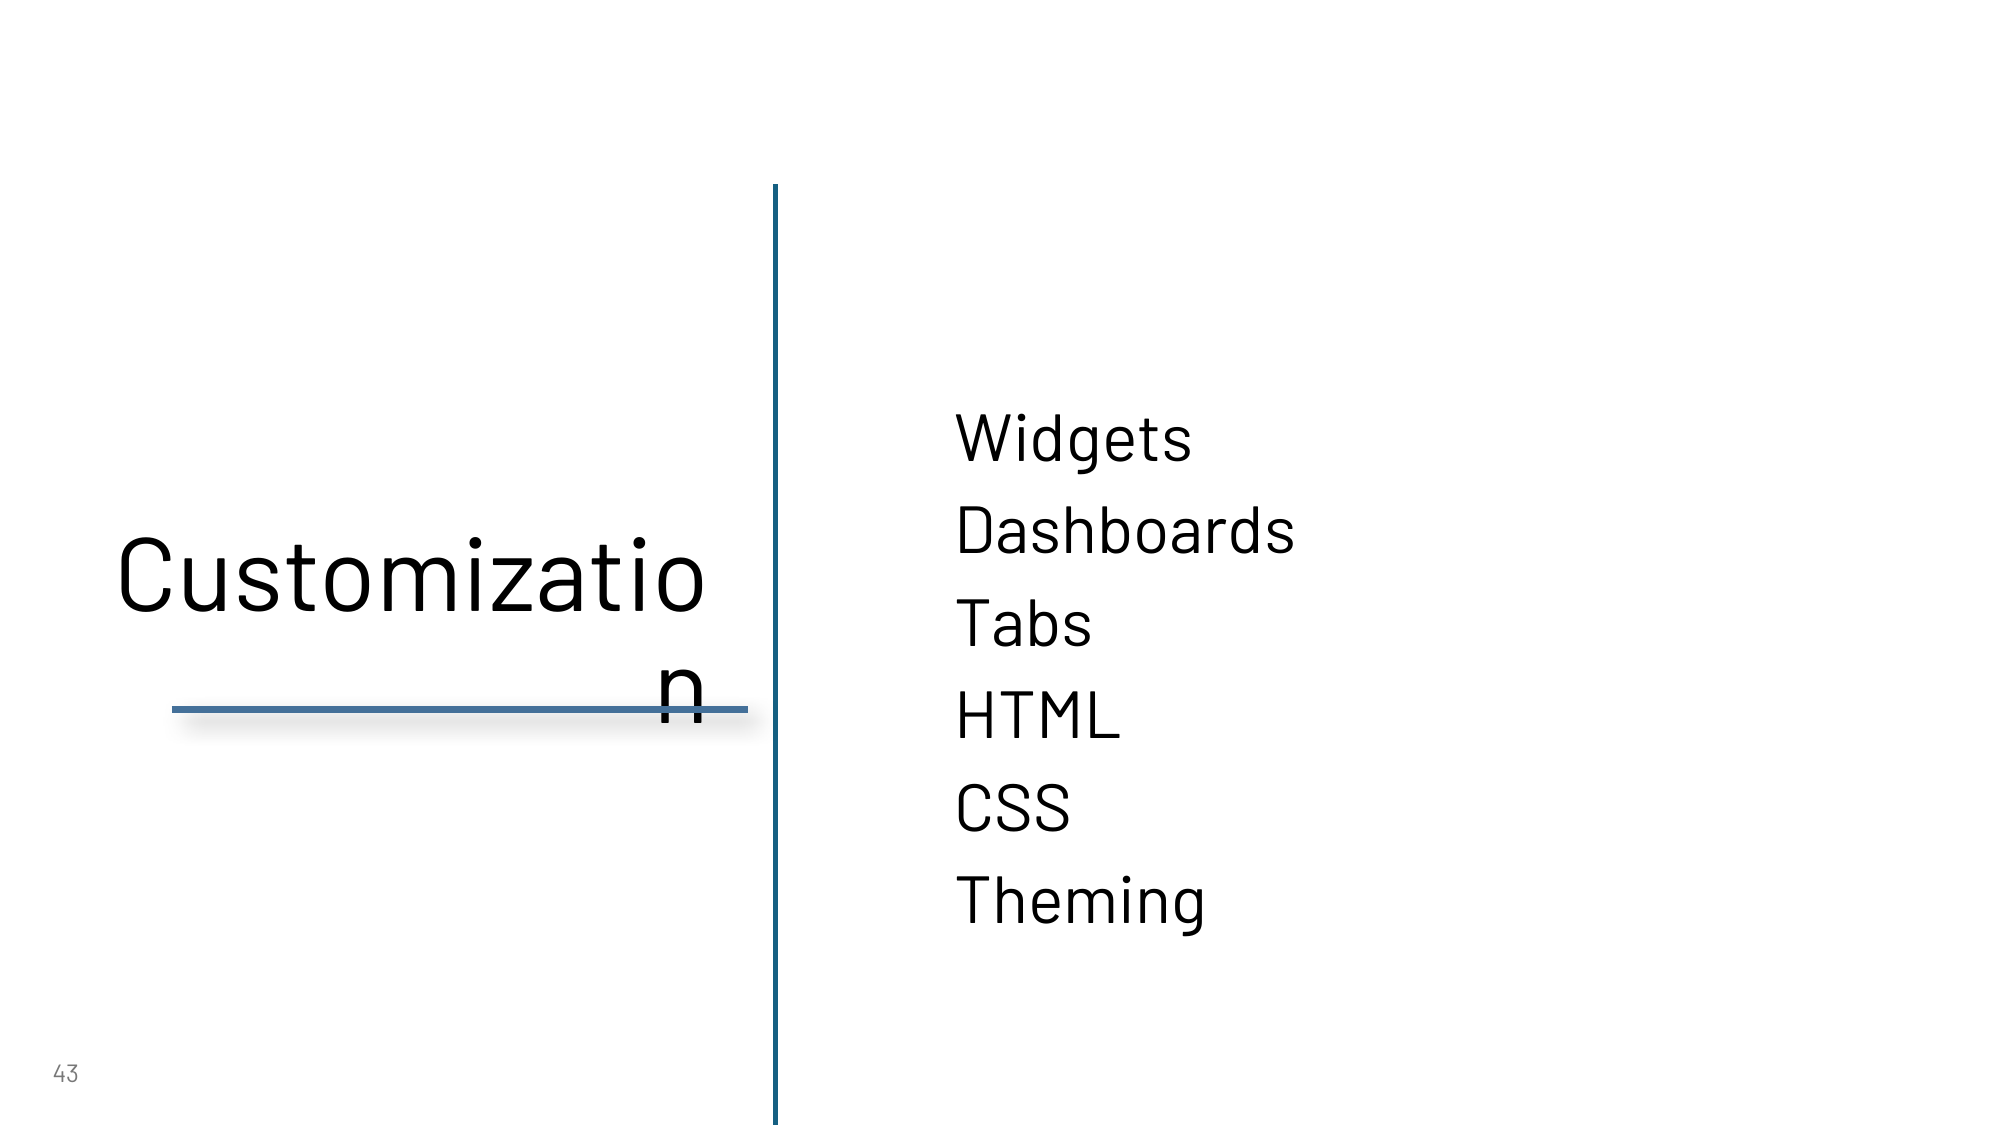

# Customization
Widgets
Dashboards
Tabs
HTML
CSS
Theming
43